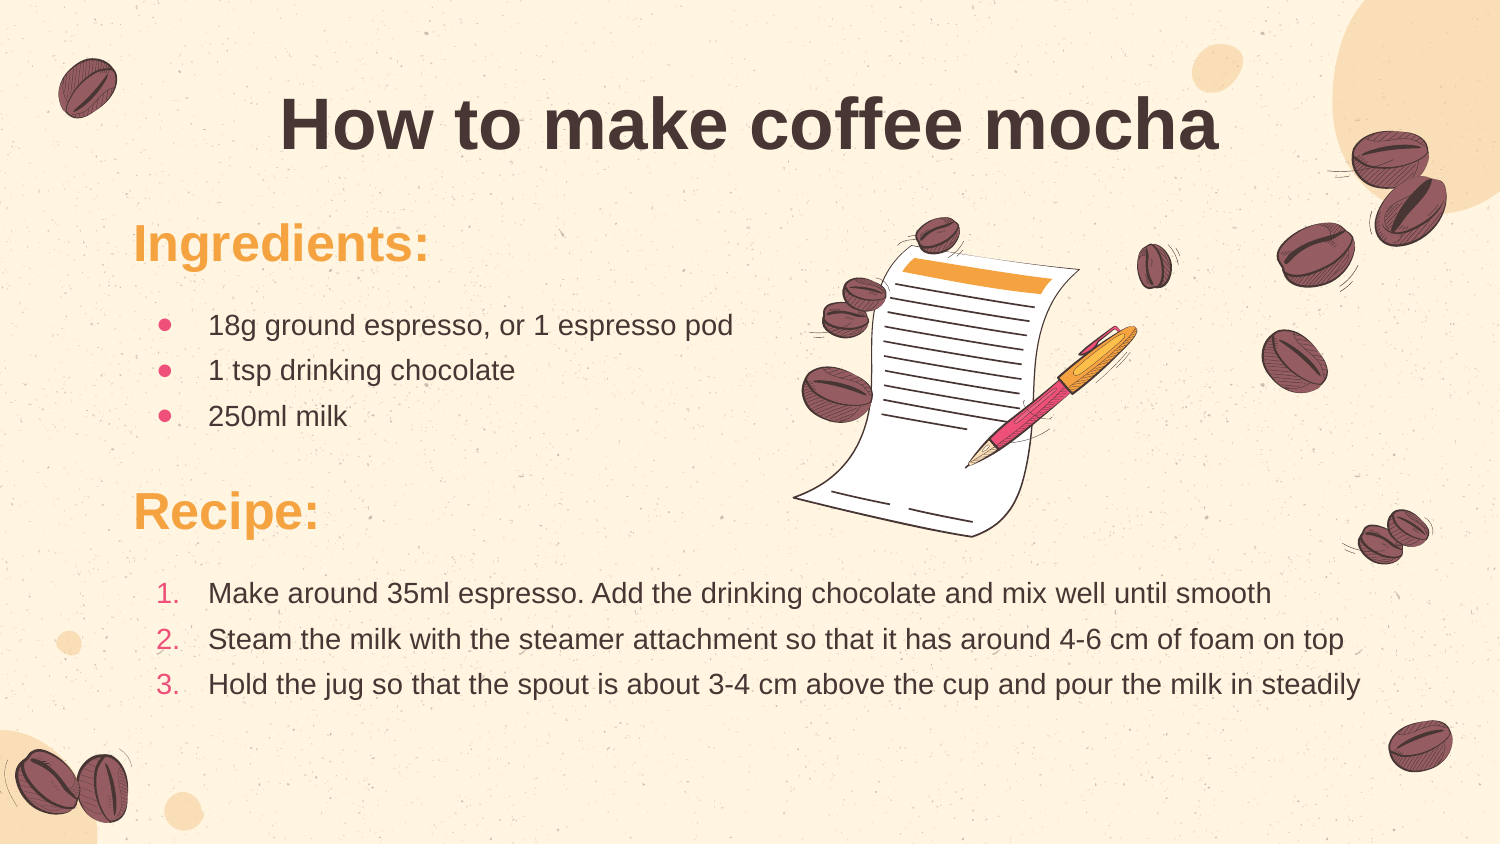

# How to make coffee mocha
Ingredients:

18g ground espresso, or 1 espresso pod
1 tsp drinking chocolate
250ml milk

Recipe:

Make around 35ml espresso. Add the drinking chocolate and mix well until smooth
Steam the milk with the steamer attachment so that it has around 4-6 cm of foam on top
Hold the jug so that the spout is about 3-4 cm above the cup and pour the milk in steadily